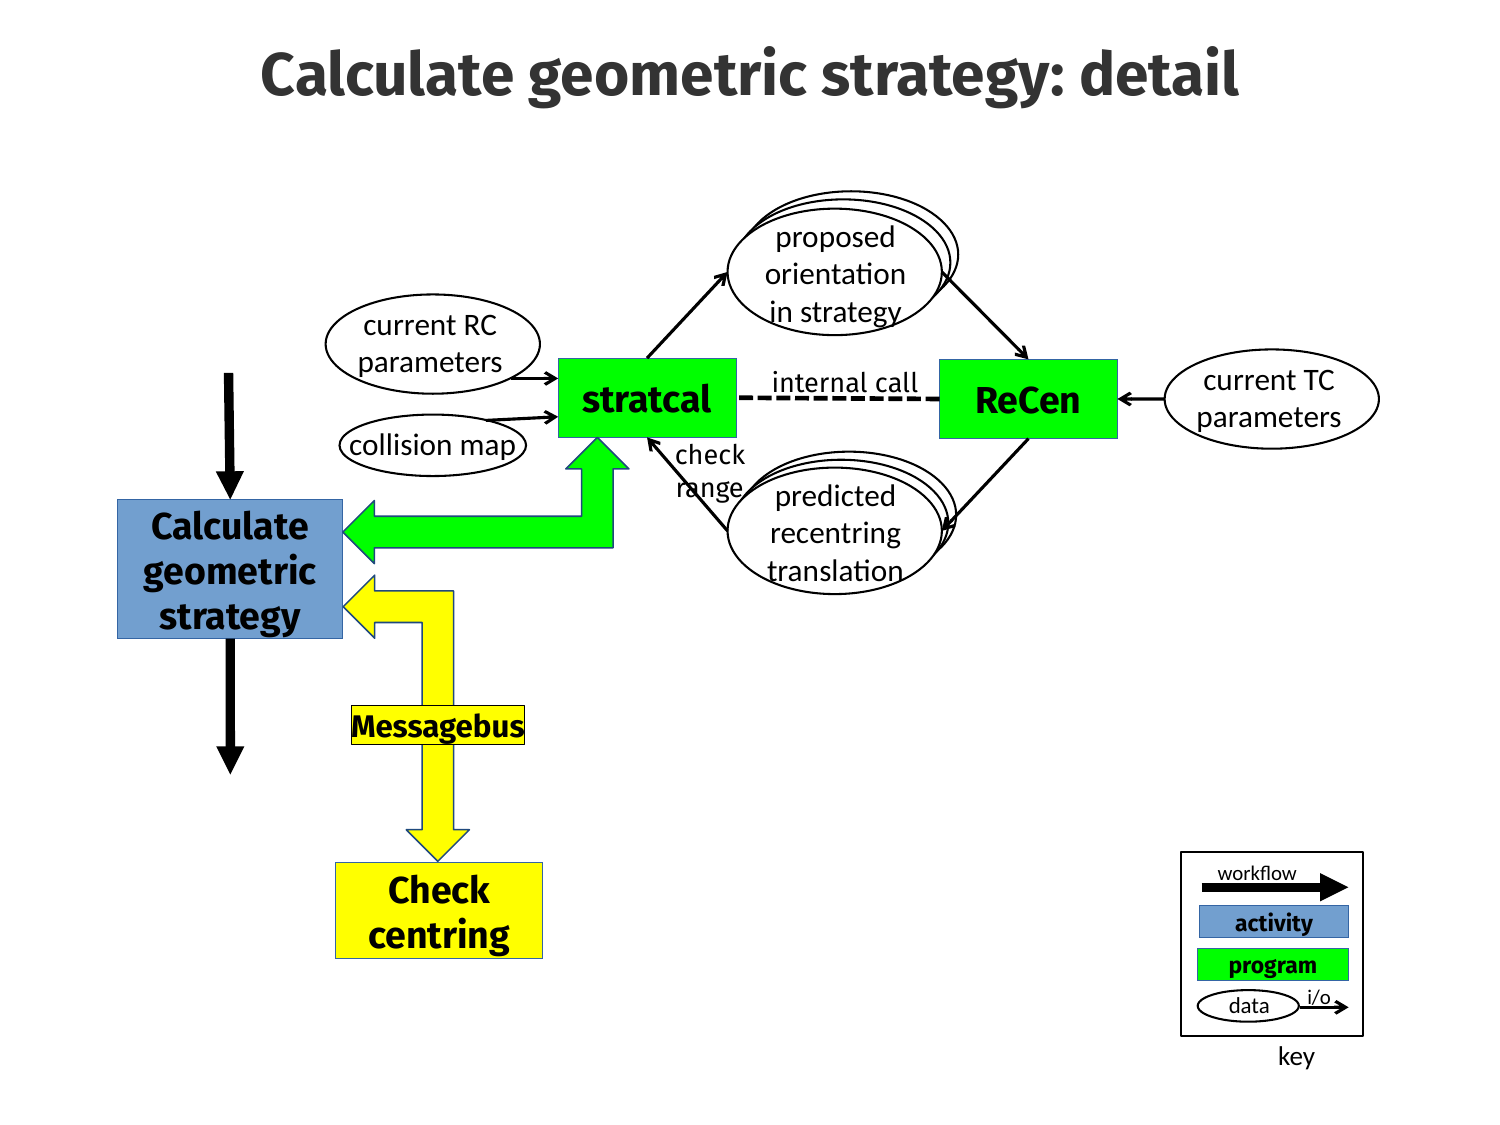

Calculate geometric strategy: detail

proposed
orientation
in strategy

current RC
parameters

current TC
parameters
stratcal
internal call
ReCen

collision map
check
range

predicted
recentring
translation
Calculate geometric strategy

Messagebus

workflow
activity
program
i/o
data

Check centring
key